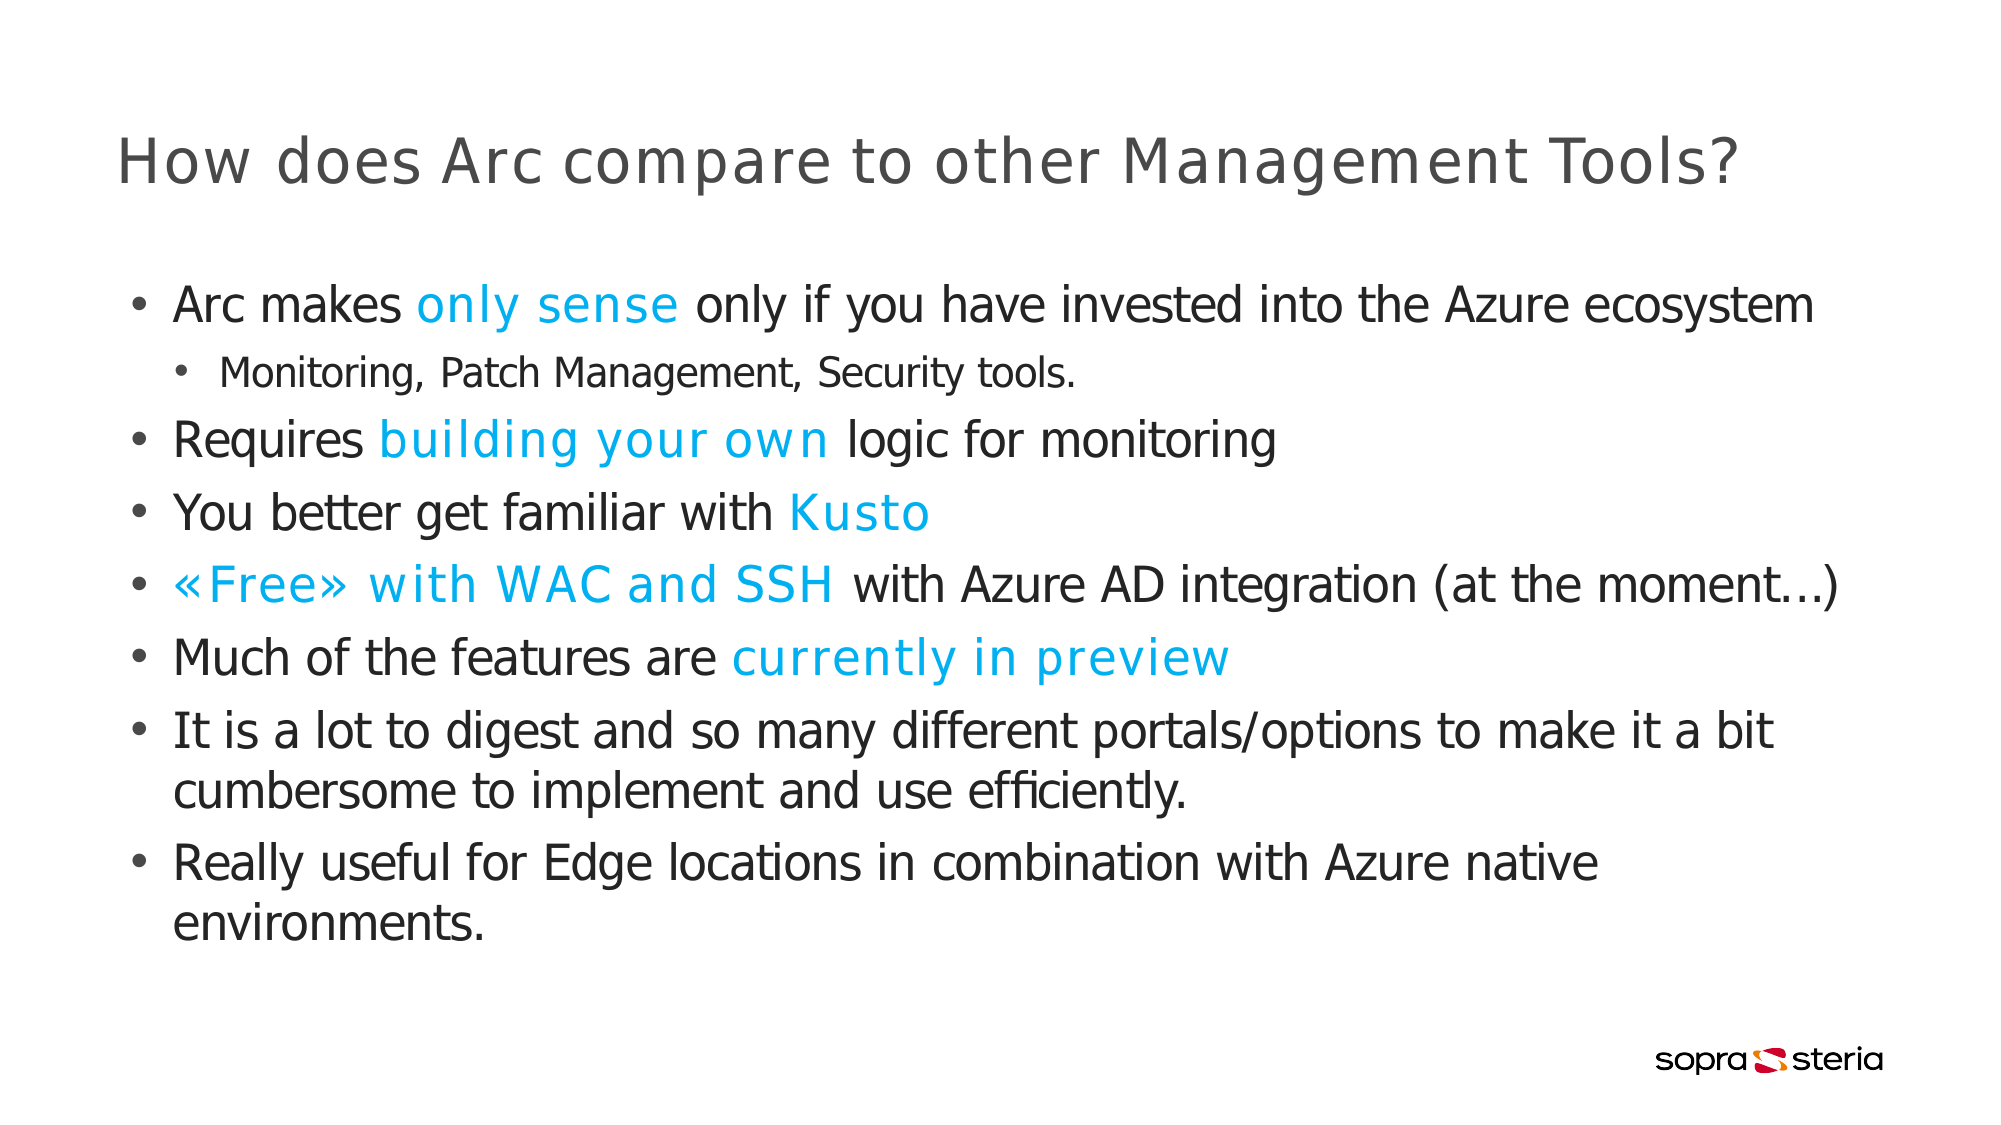

# How does Arc compare to other Management Tools?
Arc makes only sense only if you have invested into the Azure ecosystem
Monitoring, Patch Management, Security tools.
Requires building your own logic for monitoring
You better get familiar with Kusto
«Free» with WAC and SSH with Azure AD integration (at the moment...)
Much of the features are currently in preview
It is a lot to digest and so many different portals/options to make it a bit cumbersome to implement and use efficiently.
Really useful for Edge locations in combination with Azure native environments.